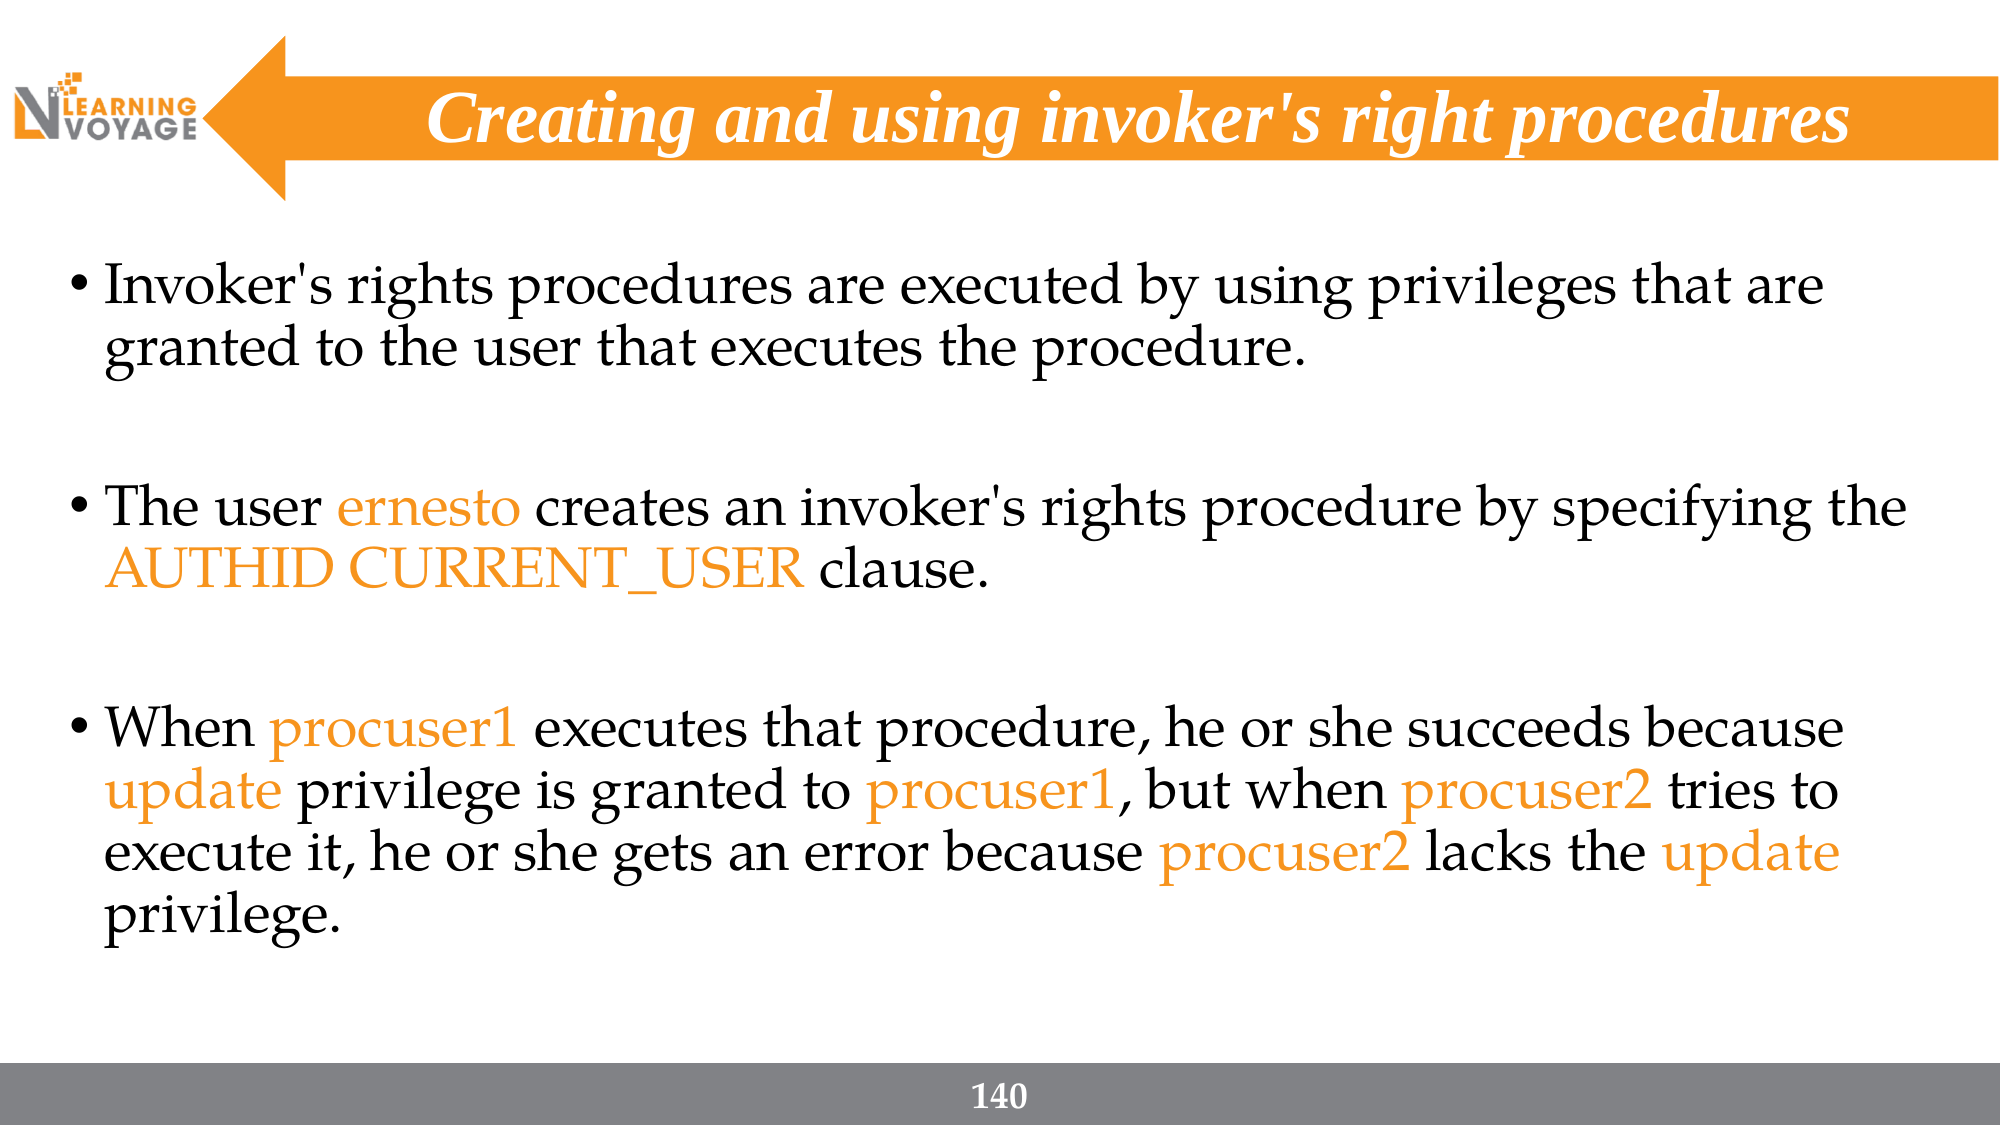

# Creating and using invoker's right procedures
Invoker's rights procedures are executed by using privileges that are granted to the user that executes the procedure.

The user ernesto creates an invoker's rights procedure by specifying the AUTHID CURRENT_USER clause.

When procuser1 executes that procedure, he or she succeeds because update privilege is granted to procuser1, but when procuser2 tries to execute it, he or she gets an error because procuser2 lacks the update privilege.
140